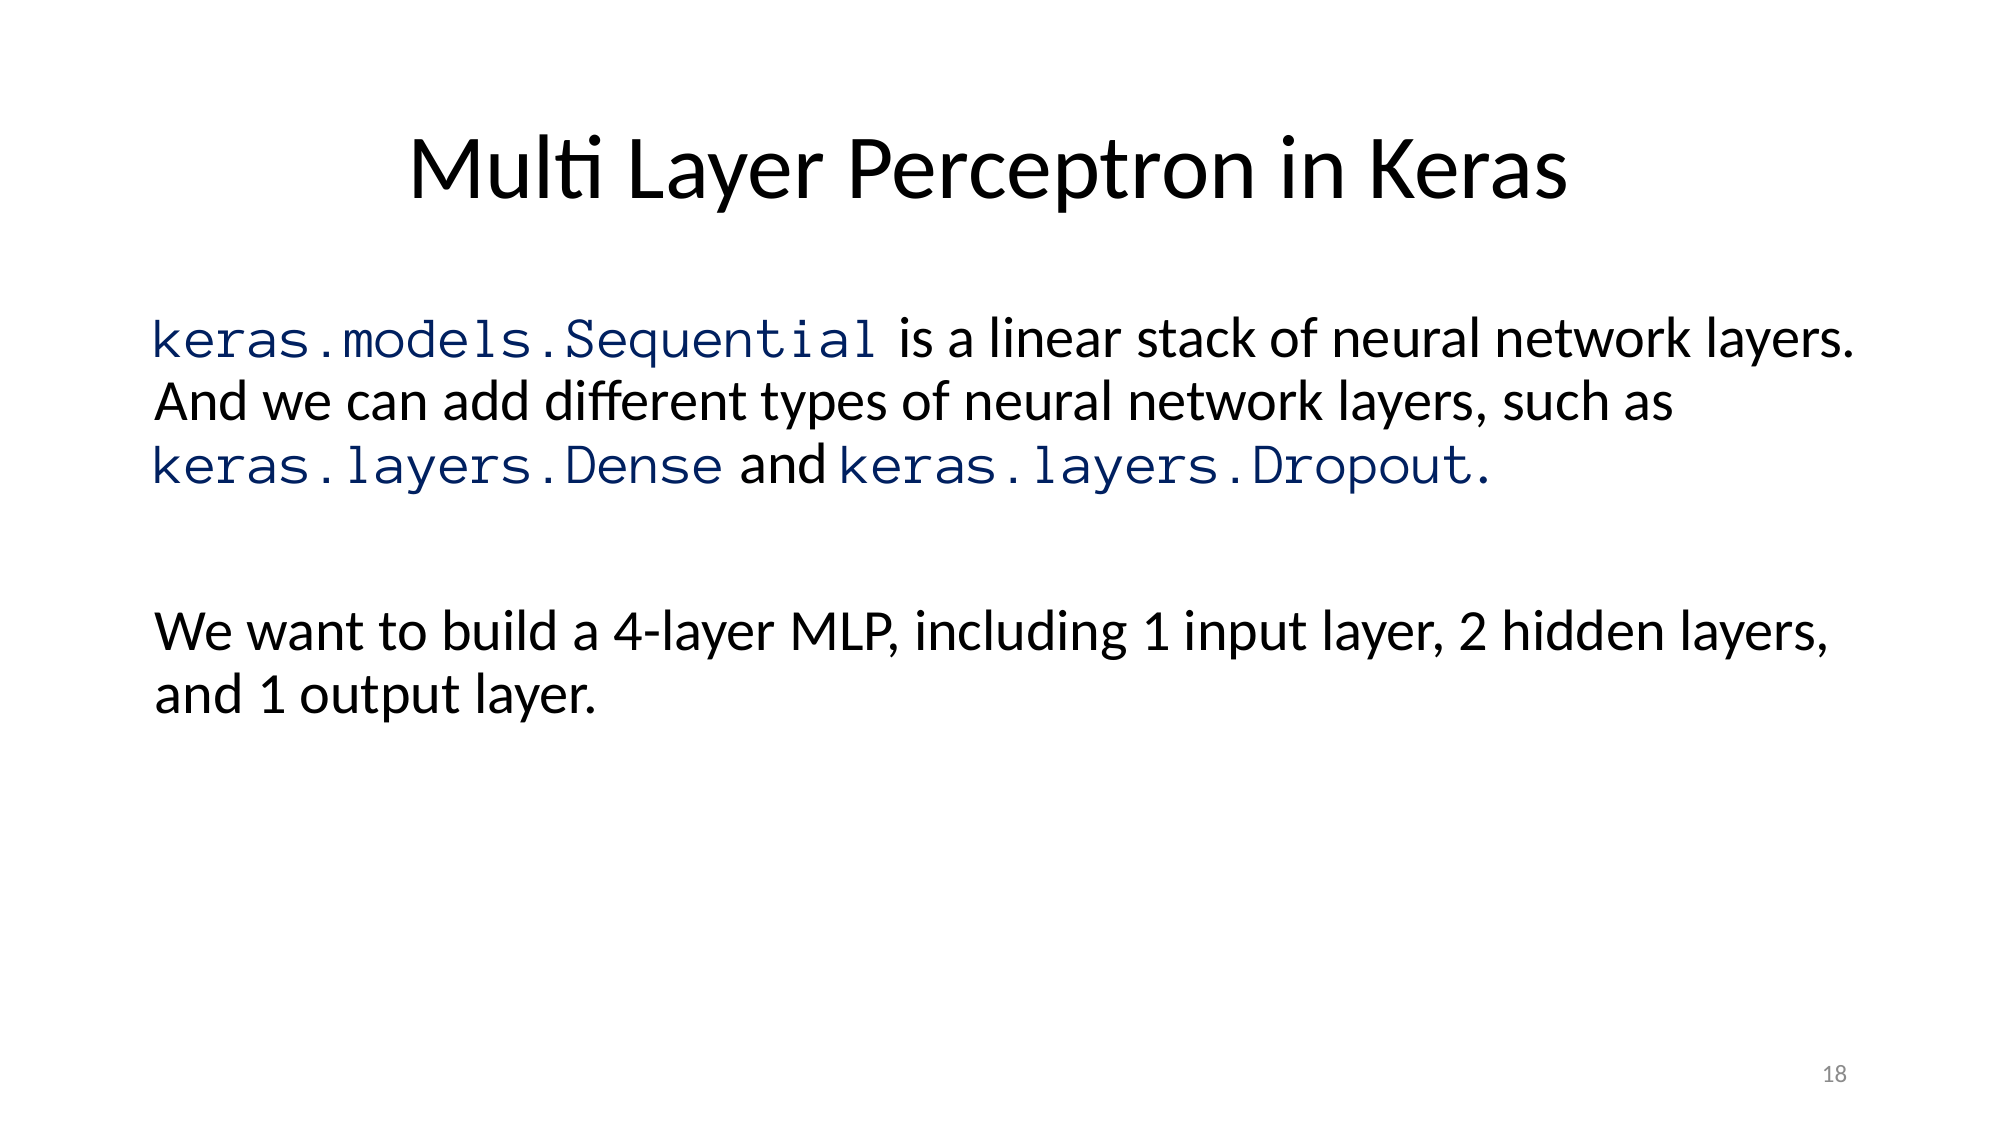

# Multi Layer Perceptron in Keras
keras.models.Sequential is a linear stack of neural network layers. And we can add different types of neural network layers, such as keras.layers.Dense and keras.layers.Dropout.

We want to build a 4-layer MLP, including 1 input layer, 2 hidden layers, and 1 output layer.
18